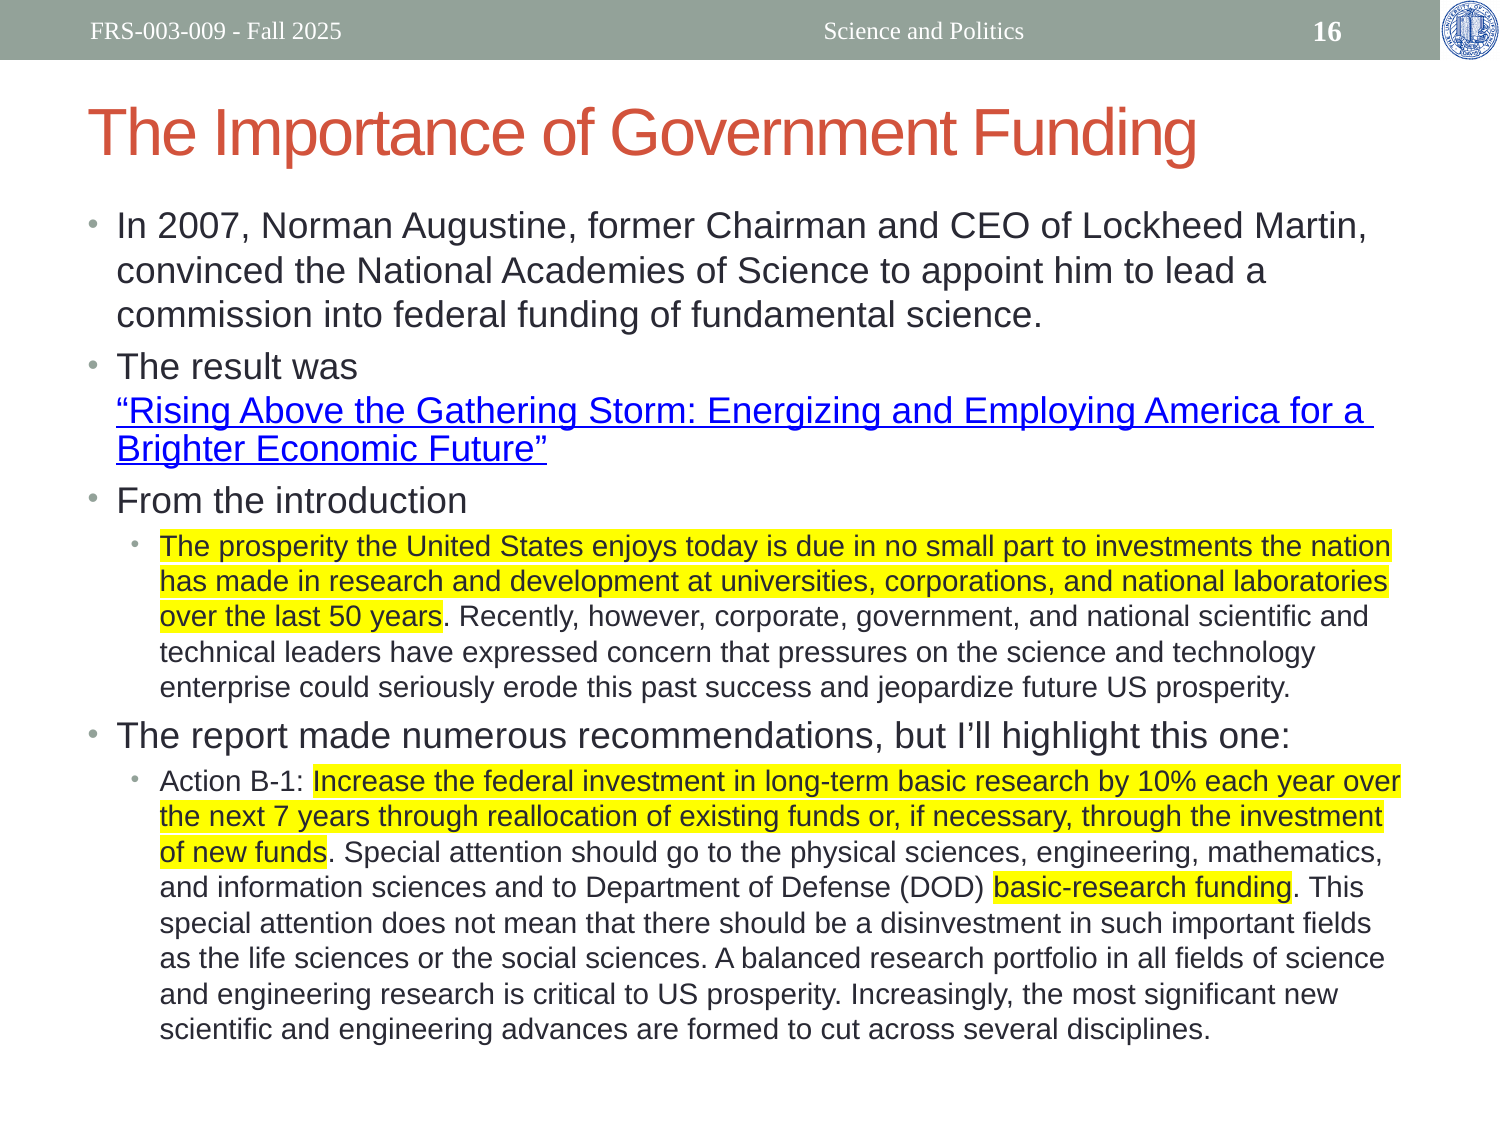

FRS-003-009 - Fall 2025
Science and Politics
16
# The Importance of Government Funding
In 2007, Norman Augustine, former Chairman and CEO of Lockheed Martin, convinced the National Academies of Science to appoint him to lead a commission into federal funding of fundamental science.
The result was “Rising Above the Gathering Storm: Energizing and Employing America for a Brighter Economic Future”
From the introduction
The prosperity the United States enjoys today is due in no small part to investments the nation has made in research and development at universities, corporations, and national laboratories over the last 50 years. Recently, however, corporate, government, and national scientific and technical leaders have expressed concern that pressures on the science and technology enterprise could seriously erode this past success and jeopardize future US prosperity.
The report made numerous recommendations, but I’ll highlight this one:
Action B-1: Increase the federal investment in long-term basic research by 10% each year over the next 7 years through reallocation of existing funds or, if necessary, through the investment of new funds. Special attention should go to the physical sciences, engineering, mathematics, and information sciences and to Department of Defense (DOD) basic-research funding. This special attention does not mean that there should be a disinvestment in such important fields as the life sciences or the social sciences. A balanced research portfolio in all fields of science and engineering research is critical to US prosperity. Increasingly, the most significant new scientific and engineering advances are formed to cut across several disciplines.